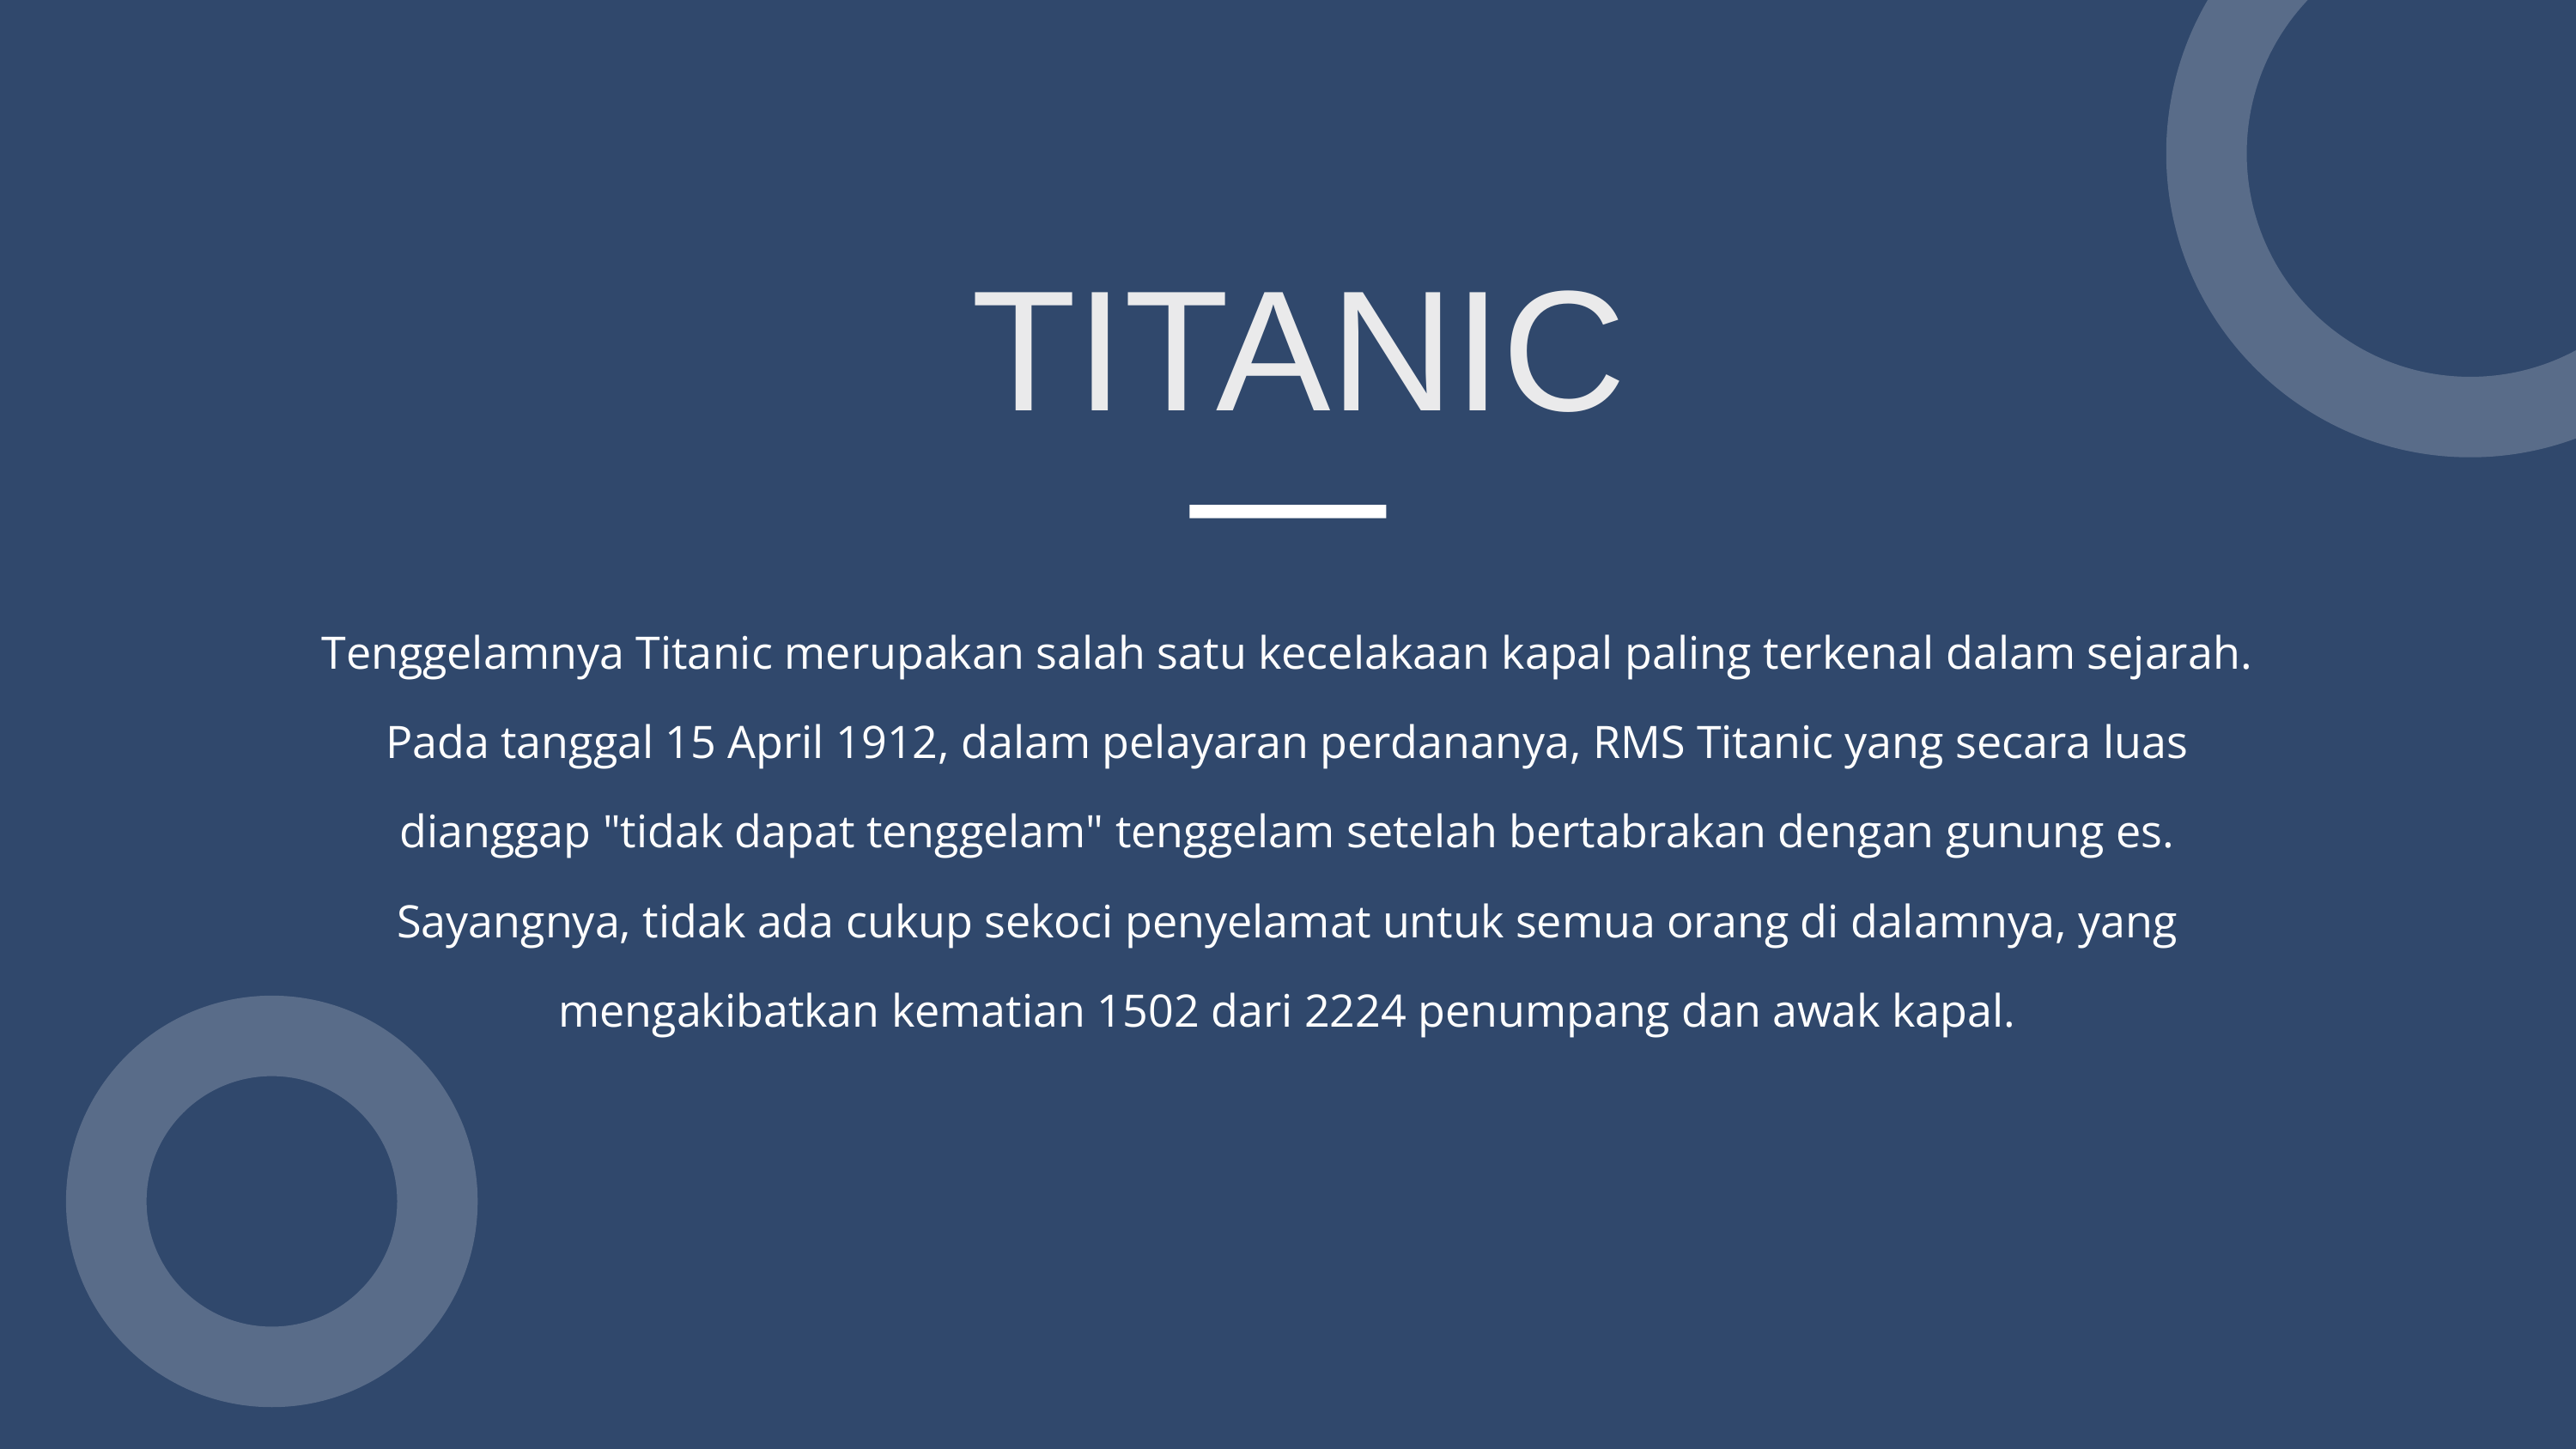

TITANIC

Tenggelamnya Titanic merupakan salah satu kecelakaan kapal paling terkenal dalam sejarah.
Pada tanggal 15 April 1912, dalam pelayaran perdananya, RMS Titanic yang secara luas dianggap "tidak dapat tenggelam" tenggelam setelah bertabrakan dengan gunung es. Sayangnya, tidak ada cukup sekoci penyelamat untuk semua orang di dalamnya, yang mengakibatkan kematian 1502 dari 2224 penumpang dan awak kapal.